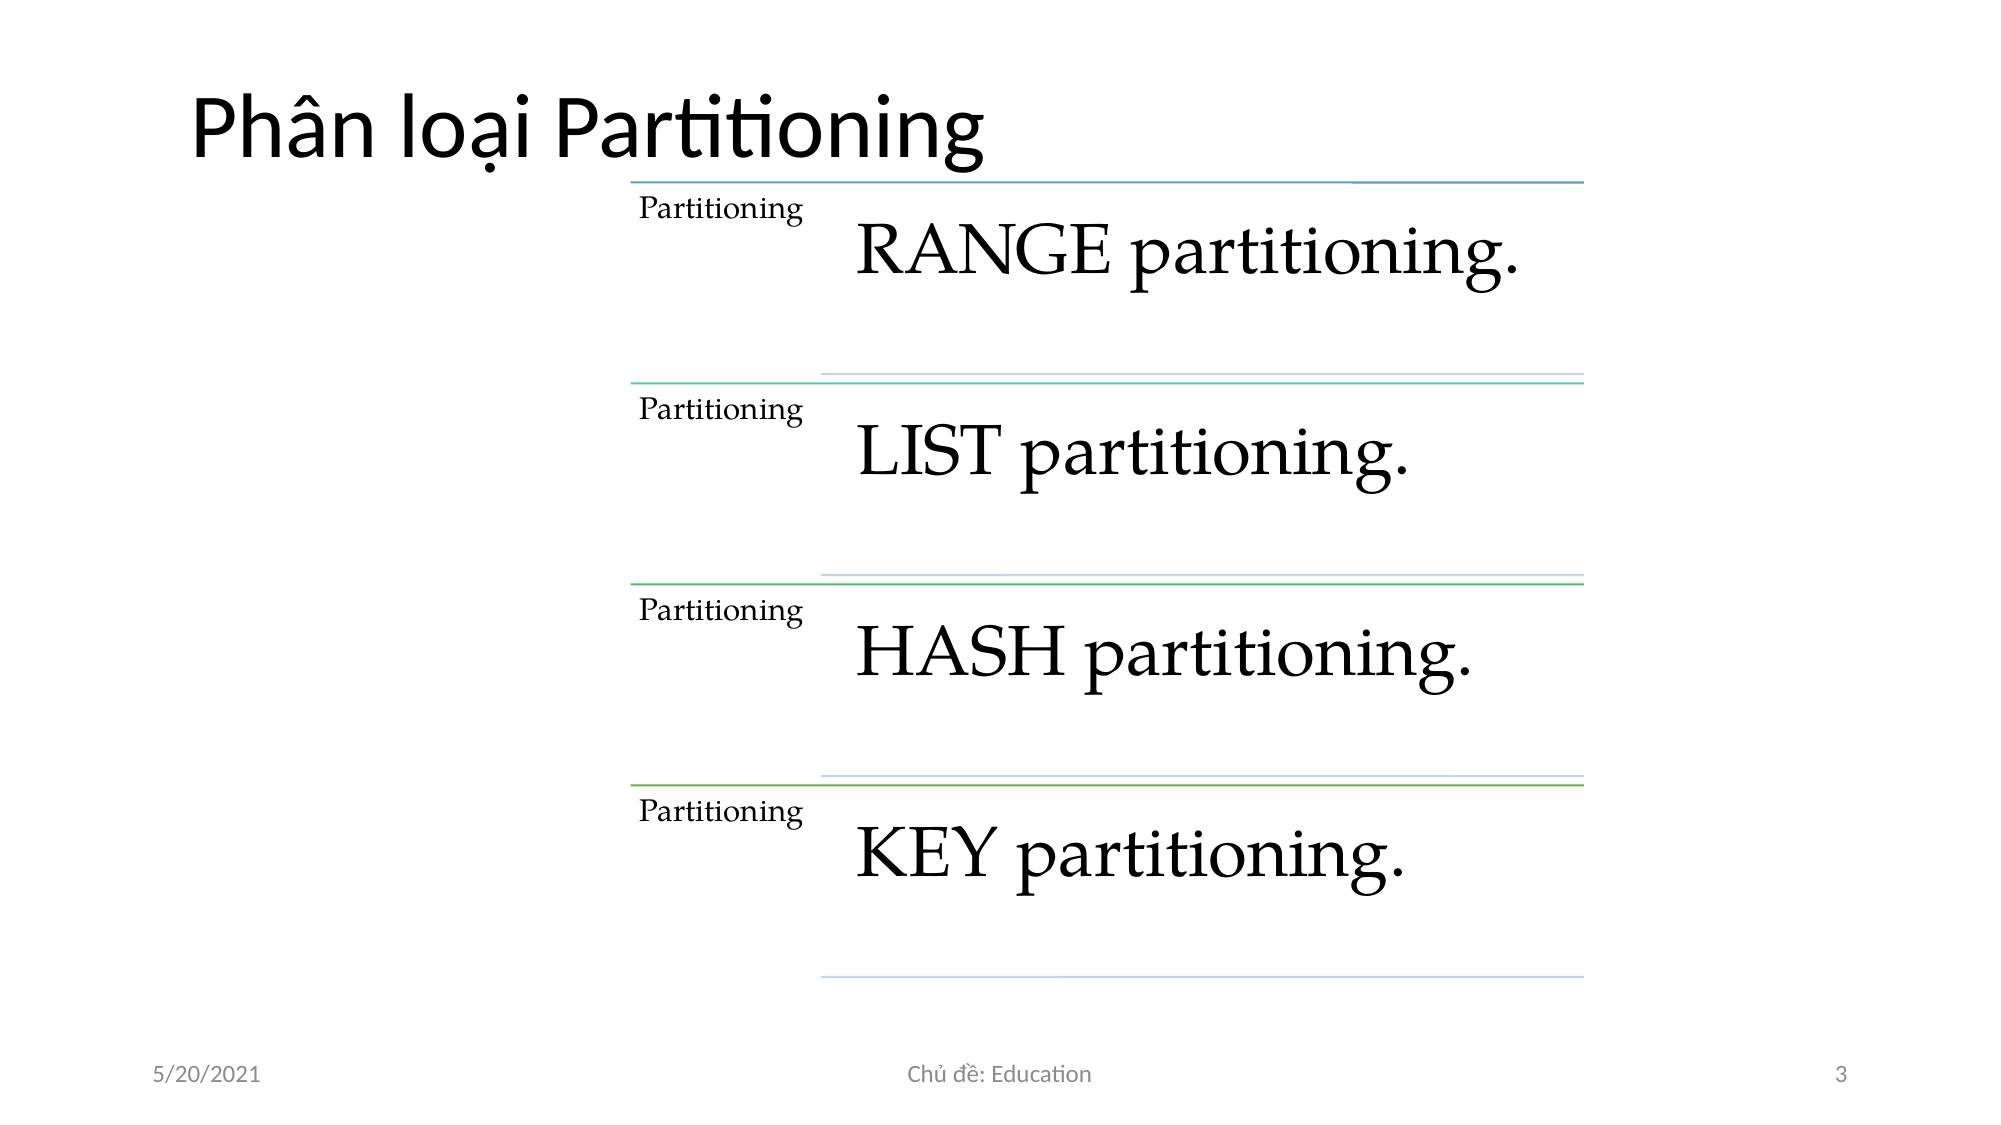

# Phân loại Partitioning
Partitioning
RANGE partitioning.
Partitioning
LIST partitioning.
Partitioning
HASH partitioning.
Partitioning
KEY partitioning.
5/20/2021
Chủ đề: Education
3